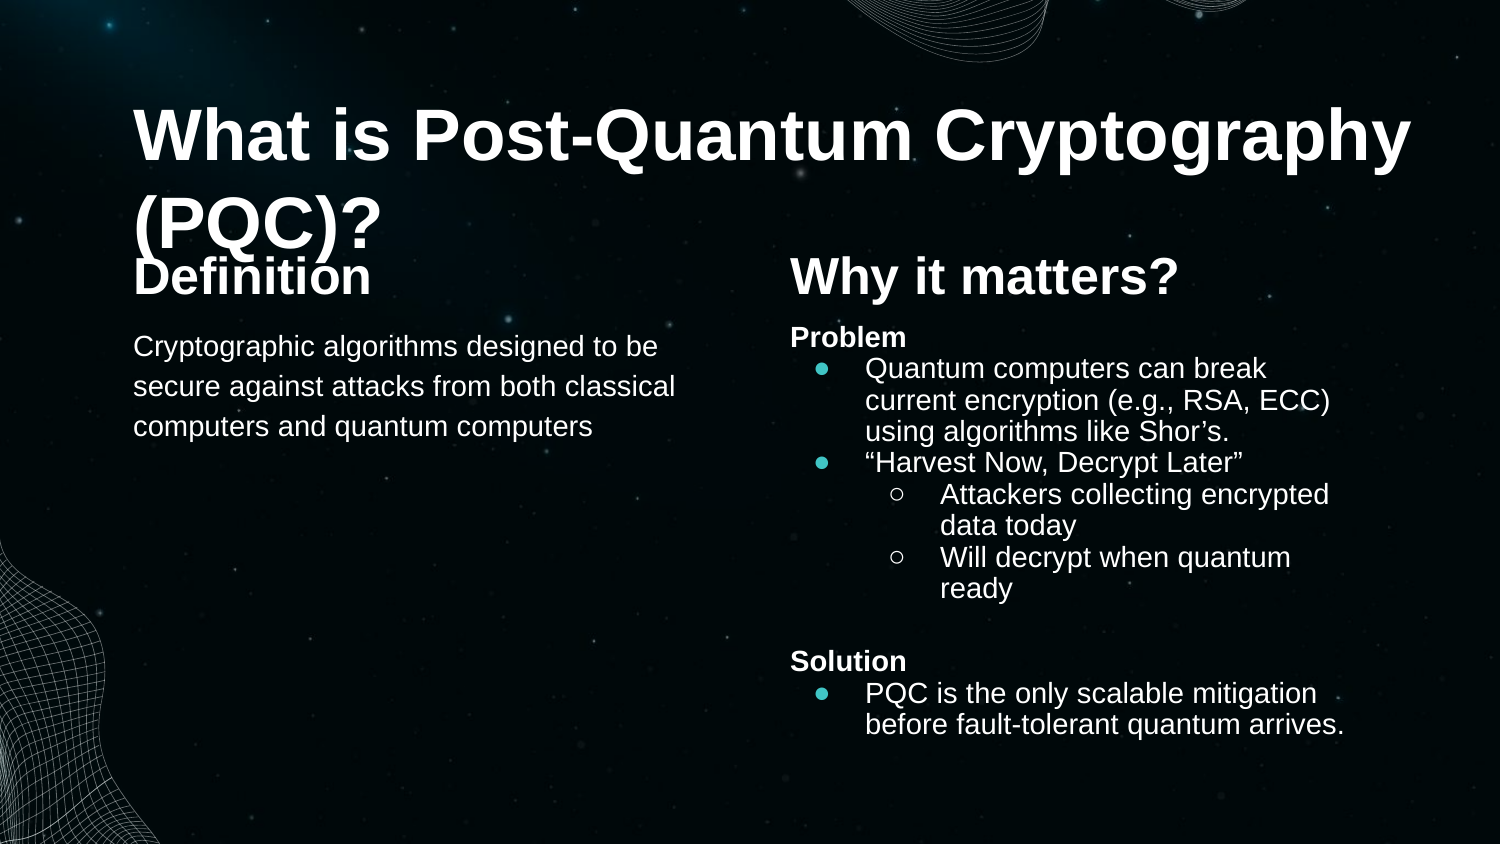

# What is Post-Quantum Cryptography (PQC)?
Definition
Why it matters?
Problem
Quantum computers can break current encryption (e.g., RSA, ECC) using algorithms like Shor’s.
“Harvest Now, Decrypt Later”
Attackers collecting encrypted data today
Will decrypt when quantum ready

Solution
PQC is the only scalable mitigation before fault-tolerant quantum arrives.

Cryptographic algorithms designed to be secure against attacks from both classical computers and quantum computers